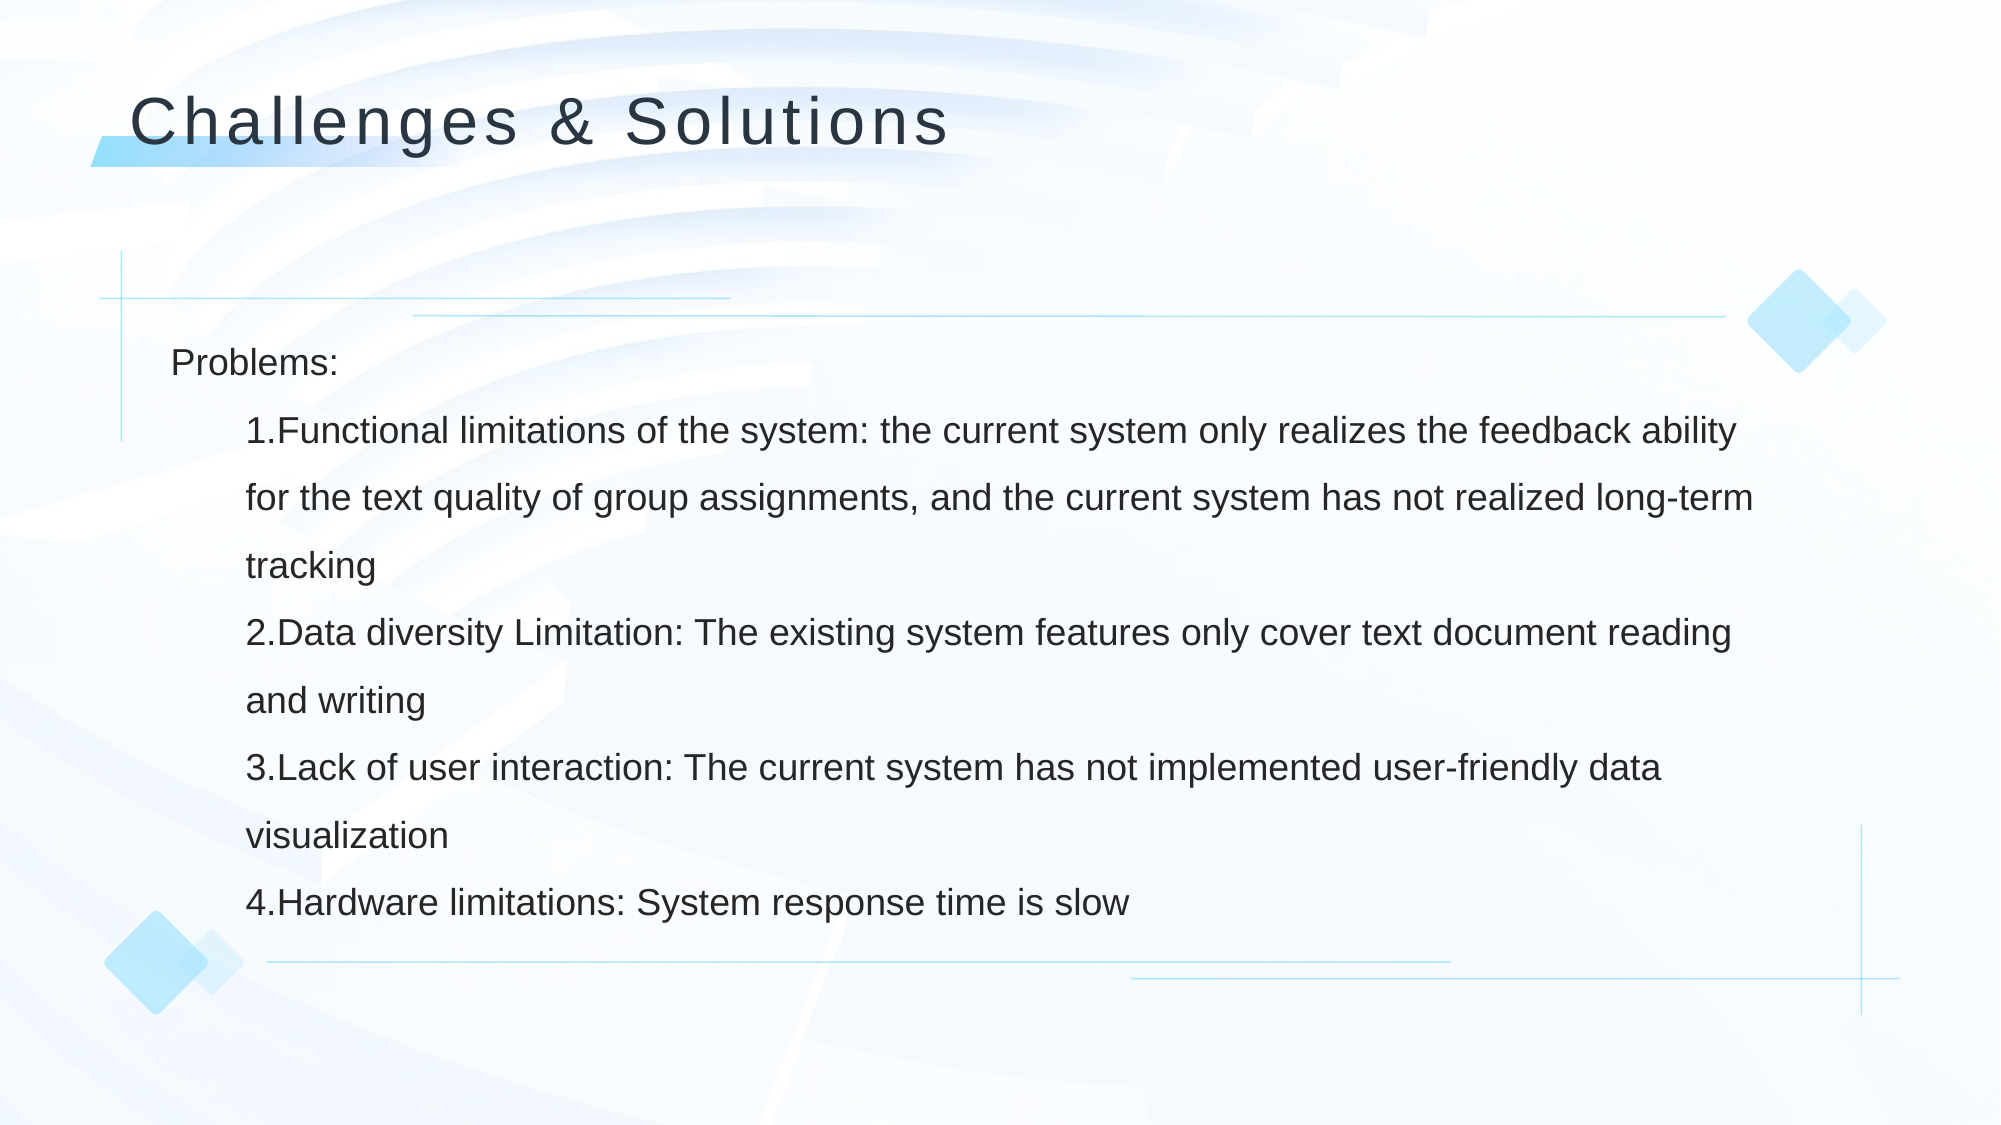

# Challenges & Solutions
Problems:
1.Functional limitations of the system: the current system only realizes the feedback ability for the text quality of group assignments, and the current system has not realized long-term tracking
2.Data diversity Limitation: The existing system features only cover text document reading and writing
3.Lack of user interaction: The current system has not implemented user-friendly data visualization
4.Hardware limitations: System response time is slow